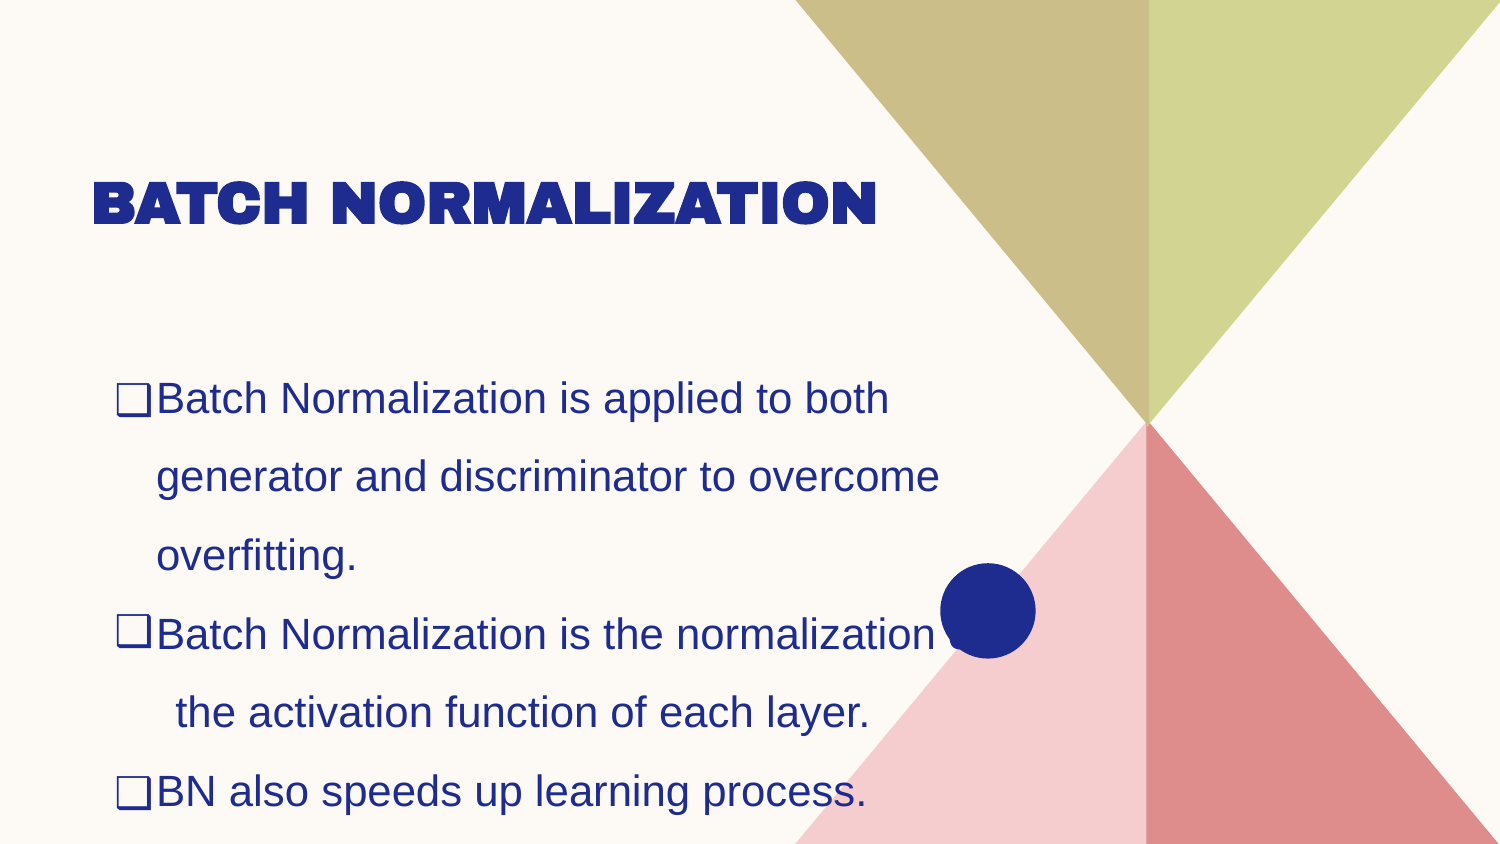

# BATCH NORMALIZATION
Batch Normalization is applied to both generator and discriminator to overcome overﬁtting.
Batch Normalization is the normalization of
     the activation function of each layer.
BN also speeds up learning process.